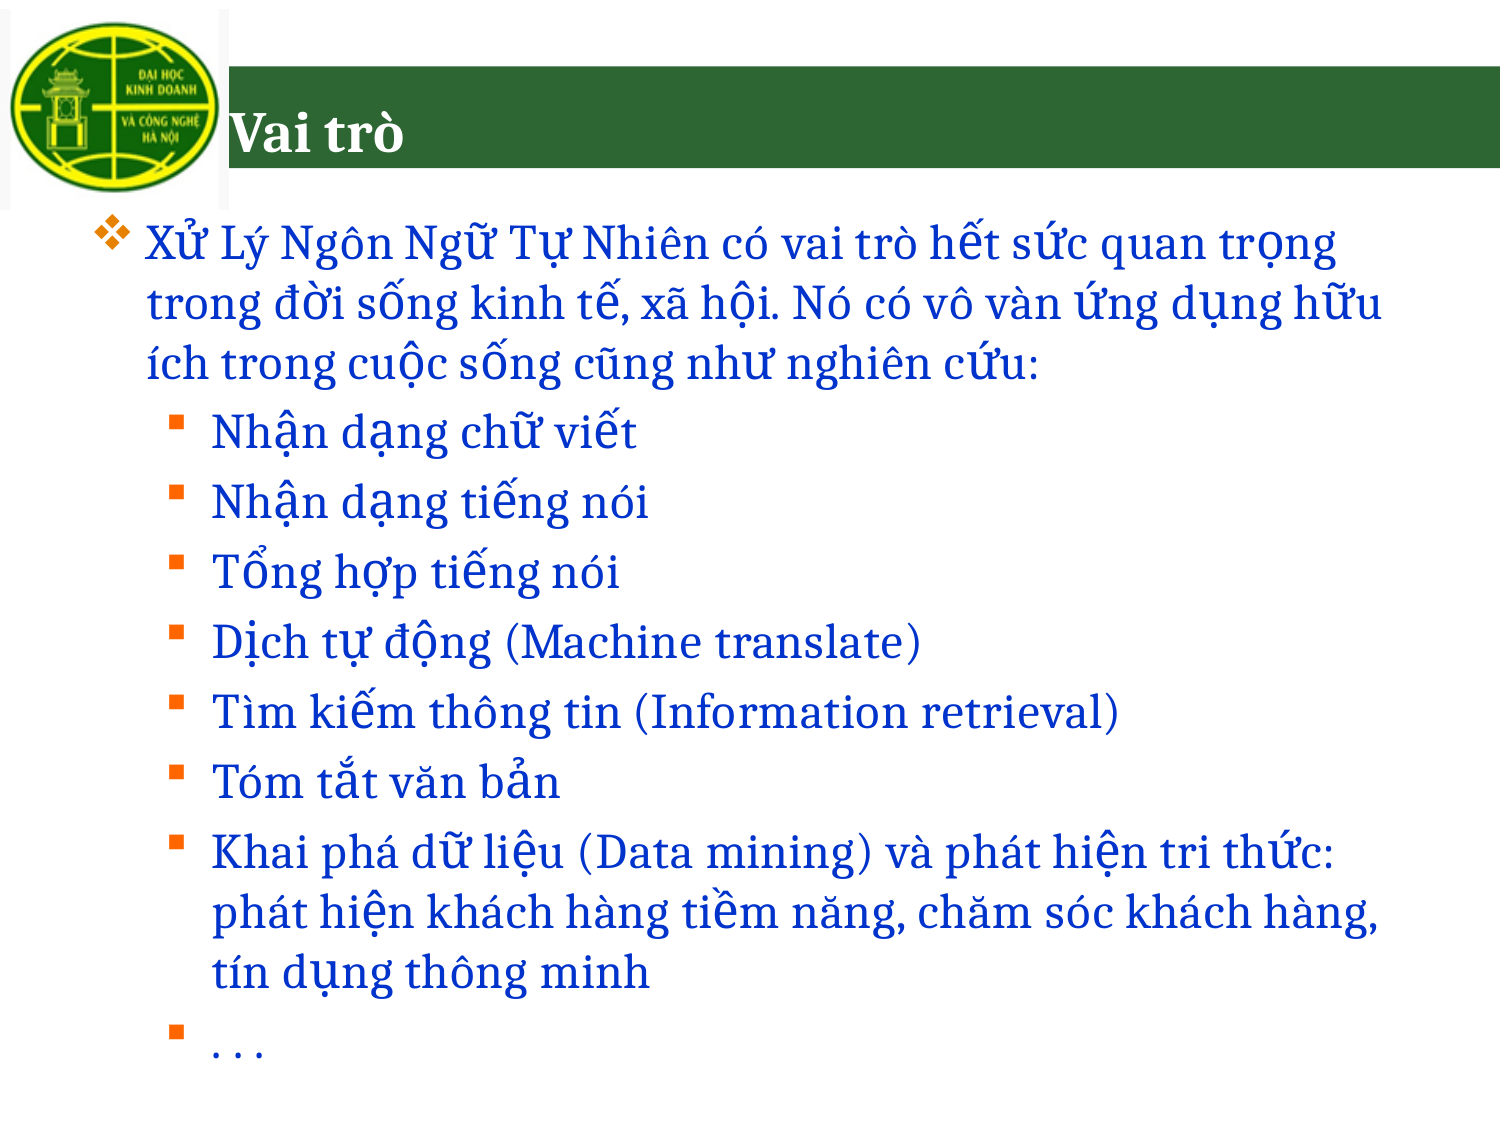

# Vai trò
Xử Lý Ngôn Ngữ Tự Nhiên có vai trò hết sức quan trọng trong đời sống kinh tế, xã hội. Nó có vô vàn ứng dụng hữu ích trong cuộc sống cũng như nghiên cứu:
Nhận dạng chữ viết
Nhận dạng tiếng nói
Tổng hợp tiếng nói
Dịch tự động (Machine translate)
Tìm kiếm thông tin (Information retrieval)
Tóm tắt văn bản
Khai phá dữ liệu (Data mining) và phát hiện tri thức: phát hiện khách hàng tiềm năng, chăm sóc khách hàng, tín dụng thông minh
. . .